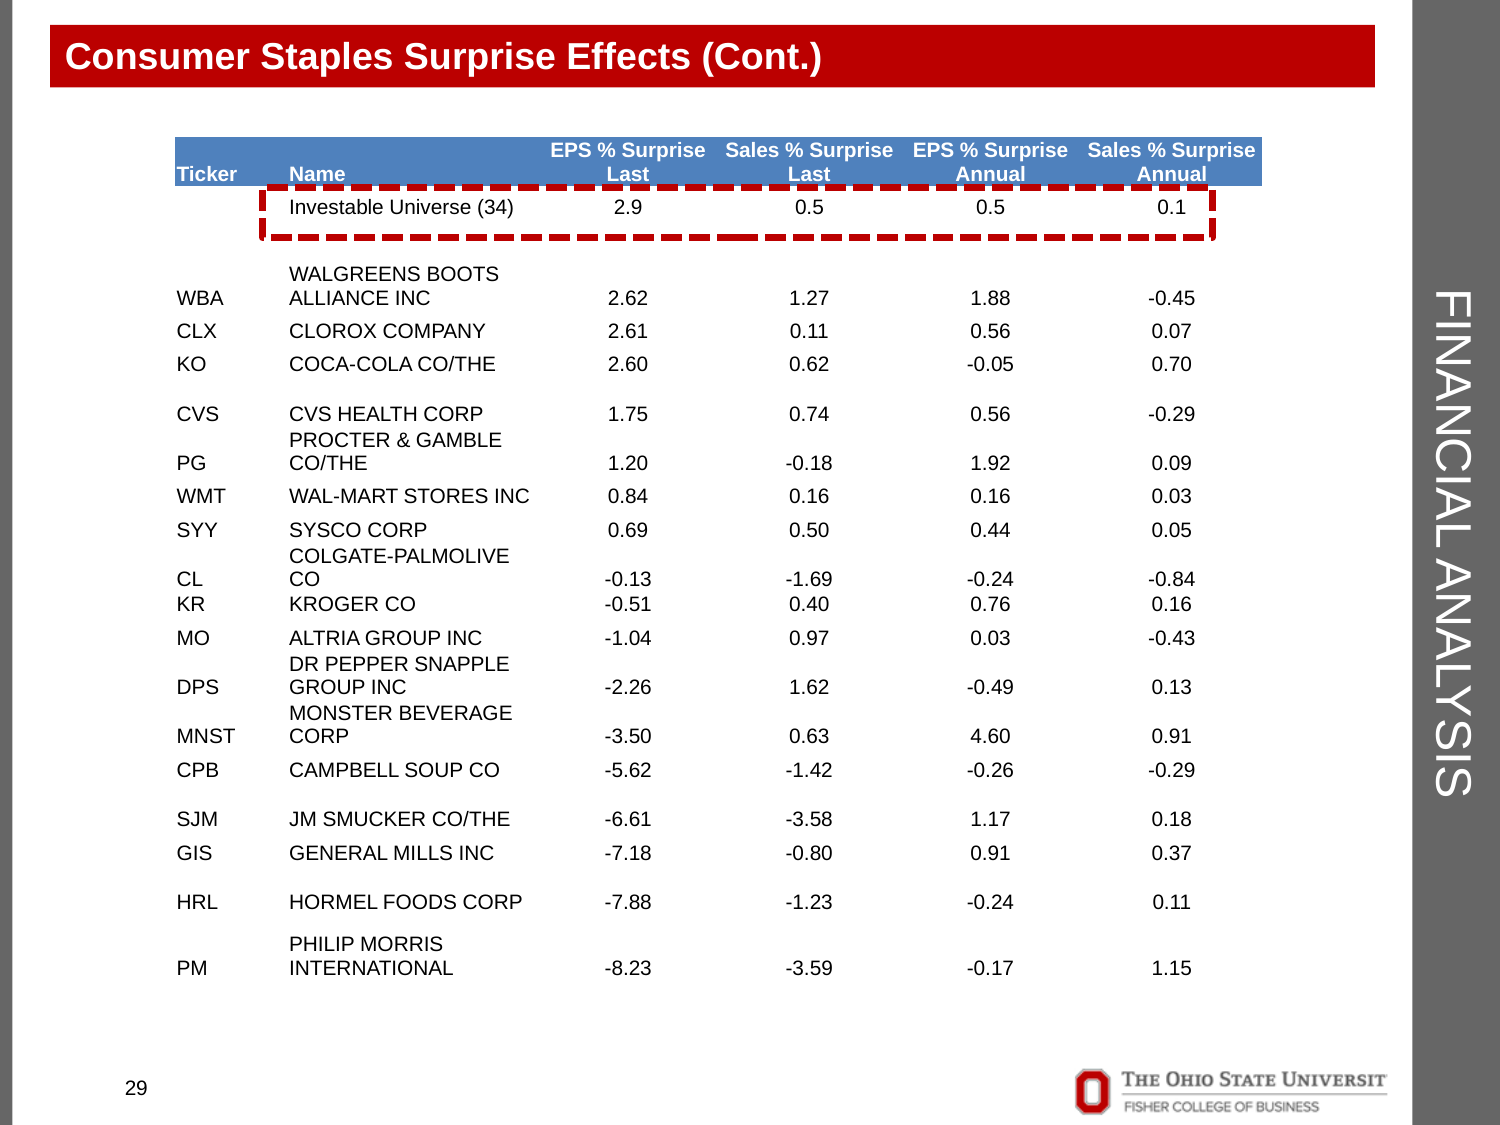

Consumer Staples Surprise Effects (Cont.)
# Financial Analysis
| Ticker | Name | EPS % Surprise Last | Sales % Surprise Last | EPS % Surprise Annual | Sales % Surprise Annual |
| --- | --- | --- | --- | --- | --- |
|  | Investable Universe (34) | 2.9 | 0.5 | 0.5 | 0.1 |
|  |  |  |  |  |  |
| WBA | WALGREENS BOOTS ALLIANCE INC | 2.62 | 1.27 | 1.88 | -0.45 |
| CLX | CLOROX COMPANY | 2.61 | 0.11 | 0.56 | 0.07 |
| KO | COCA-COLA CO/THE | 2.60 | 0.62 | -0.05 | 0.70 |
| CVS | CVS HEALTH CORP | 1.75 | 0.74 | 0.56 | -0.29 |
| PG | PROCTER & GAMBLE CO/THE | 1.20 | -0.18 | 1.92 | 0.09 |
| WMT | WAL-MART STORES INC | 0.84 | 0.16 | 0.16 | 0.03 |
| SYY | SYSCO CORP | 0.69 | 0.50 | 0.44 | 0.05 |
| CL | COLGATE-PALMOLIVE CO | -0.13 | -1.69 | -0.24 | -0.84 |
| KR | KROGER CO | -0.51 | 0.40 | 0.76 | 0.16 |
| MO | ALTRIA GROUP INC | -1.04 | 0.97 | 0.03 | -0.43 |
| DPS | DR PEPPER SNAPPLE GROUP INC | -2.26 | 1.62 | -0.49 | 0.13 |
| MNST | MONSTER BEVERAGE CORP | -3.50 | 0.63 | 4.60 | 0.91 |
| CPB | CAMPBELL SOUP CO | -5.62 | -1.42 | -0.26 | -0.29 |
| SJM | JM SMUCKER CO/THE | -6.61 | -3.58 | 1.17 | 0.18 |
| GIS | GENERAL MILLS INC | -7.18 | -0.80 | 0.91 | 0.37 |
| HRL | HORMEL FOODS CORP | -7.88 | -1.23 | -0.24 | 0.11 |
| PM | PHILIP MORRIS INTERNATIONAL | -8.23 | -3.59 | -0.17 | 1.15 |

29